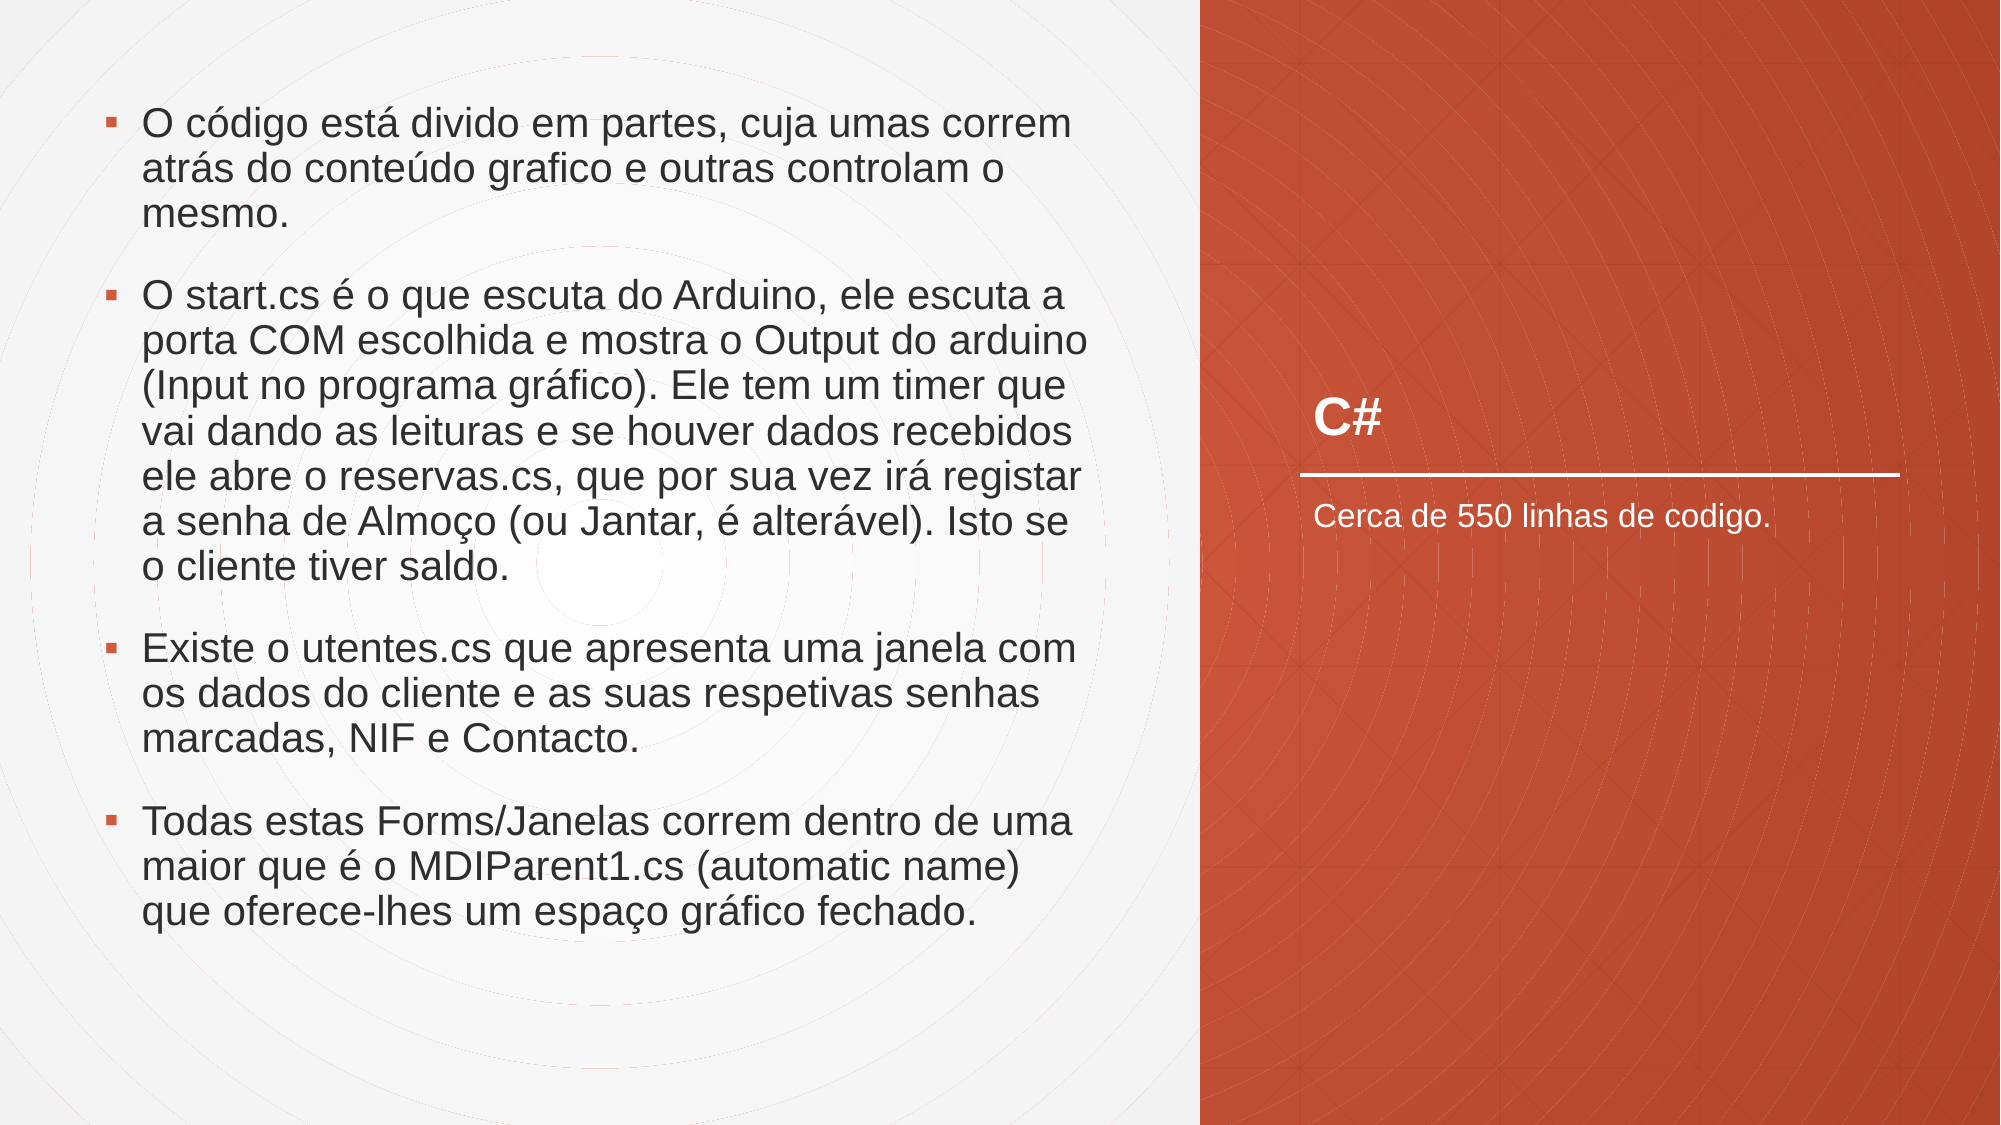

O código está divido em partes, cuja umas correm atrás do conteúdo grafico e outras controlam o mesmo.
O start.cs é o que escuta do Arduino, ele escuta a porta COM escolhida e mostra o Output do arduino (Input no programa gráfico). Ele tem um timer que vai dando as leituras e se houver dados recebidos ele abre o reservas.cs, que por sua vez irá registar a senha de Almoço (ou Jantar, é alterável). Isto se o cliente tiver saldo.
Existe o utentes.cs que apresenta uma janela com os dados do cliente e as suas respetivas senhas marcadas, NIF e Contacto.
Todas estas Forms/Janelas correm dentro de uma maior que é o MDIParent1.cs (automatic name) que oferece-lhes um espaço gráfico fechado.
# C#
Cerca de 550 linhas de codigo.